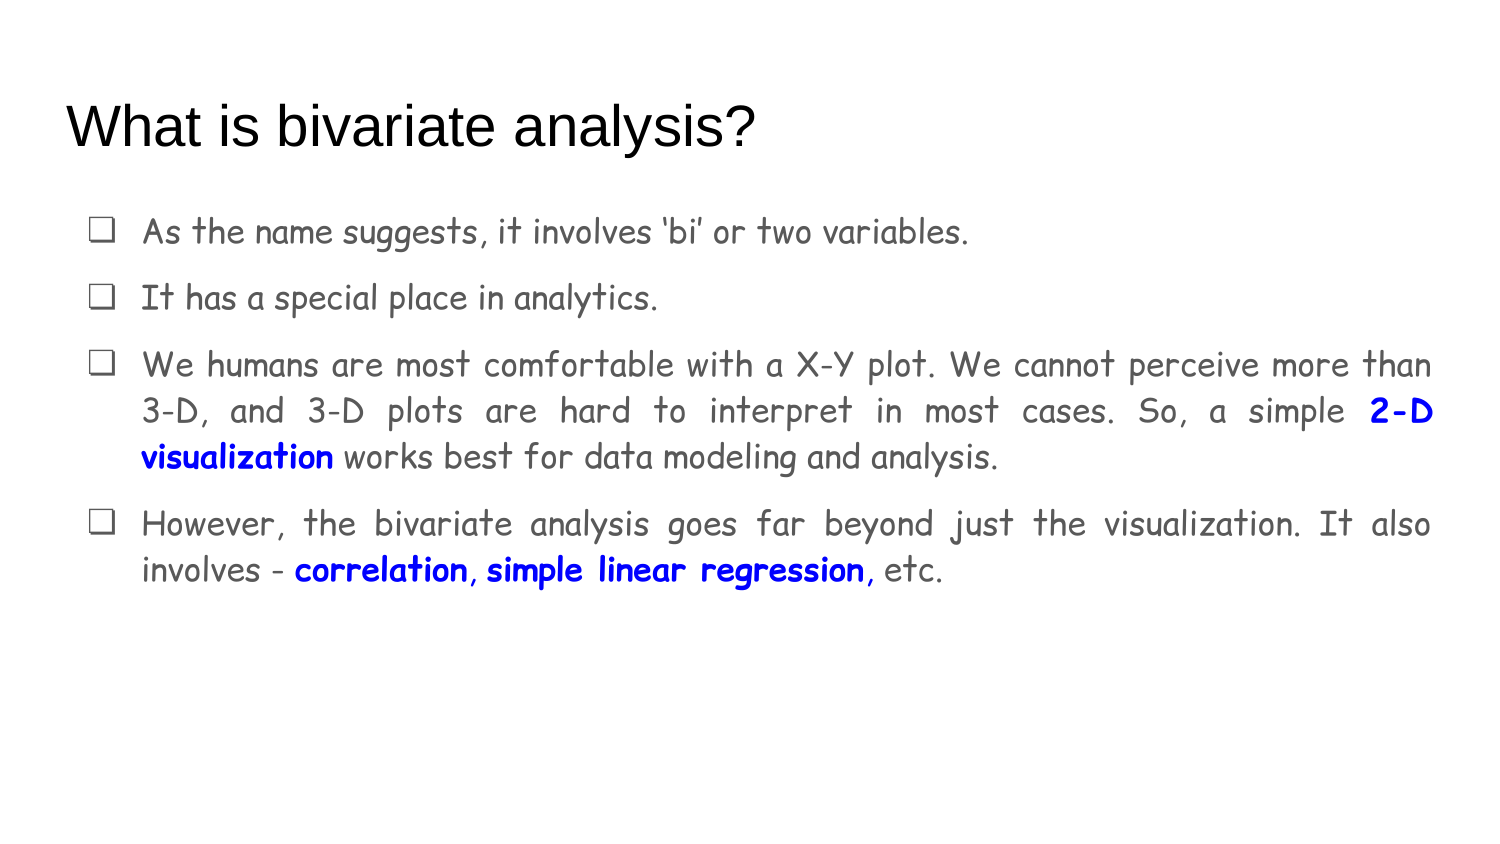

# What is bivariate analysis?
As the name suggests, it involves ‘bi’ or two variables.
It has a special place in analytics.
We humans are most comfortable with a X-Y plot. We cannot perceive more than 3-D, and 3-D plots are hard to interpret in most cases. So, a simple 2-D visualization works best for data modeling and analysis.
However, the bivariate analysis goes far beyond just the visualization. It also involves - correlation, simple linear regression, etc.